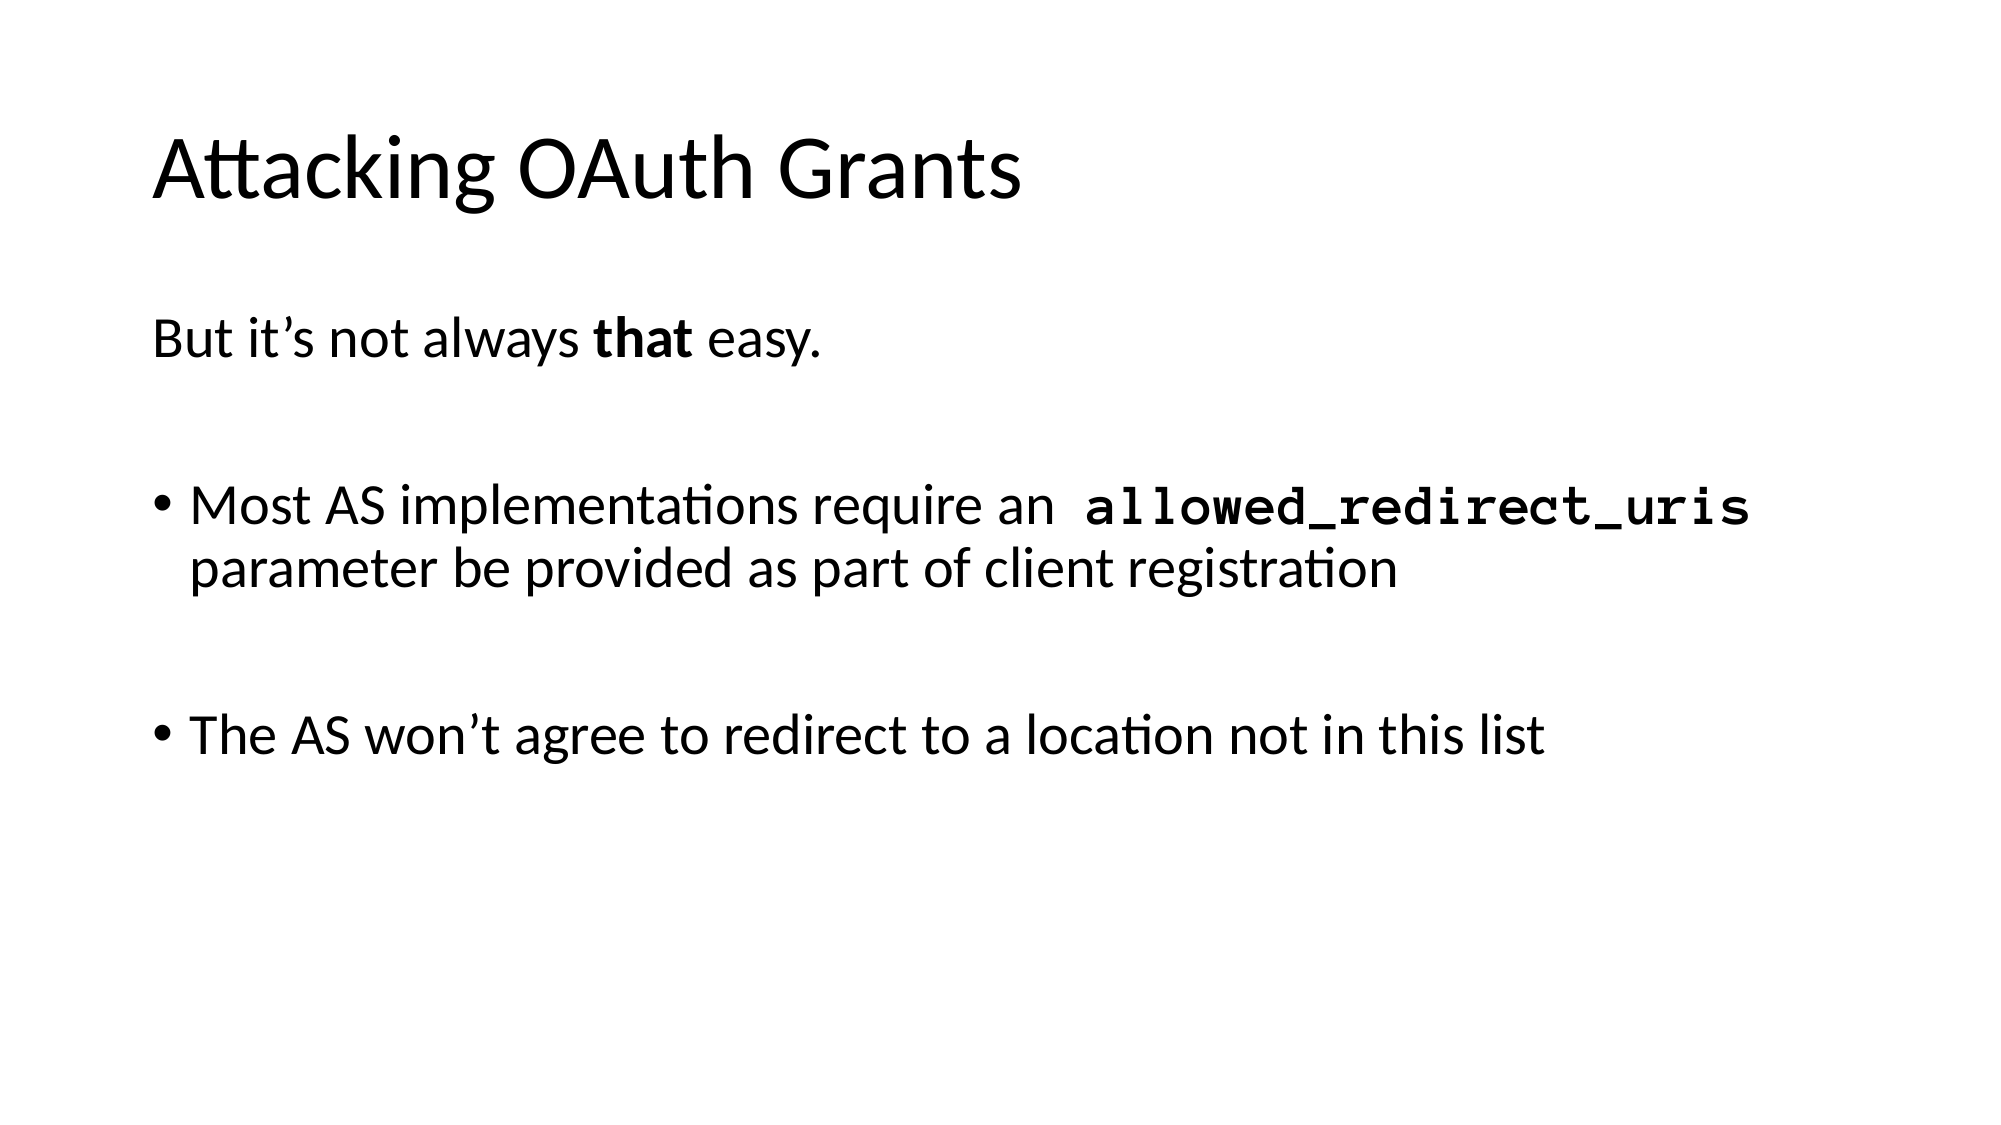

# Attacking OAuth Grants
But it’s not always that easy.

Most AS implementations require an allowed_redirect_uris parameter be provided as part of client registration

The AS won’t agree to redirect to a location not in this list